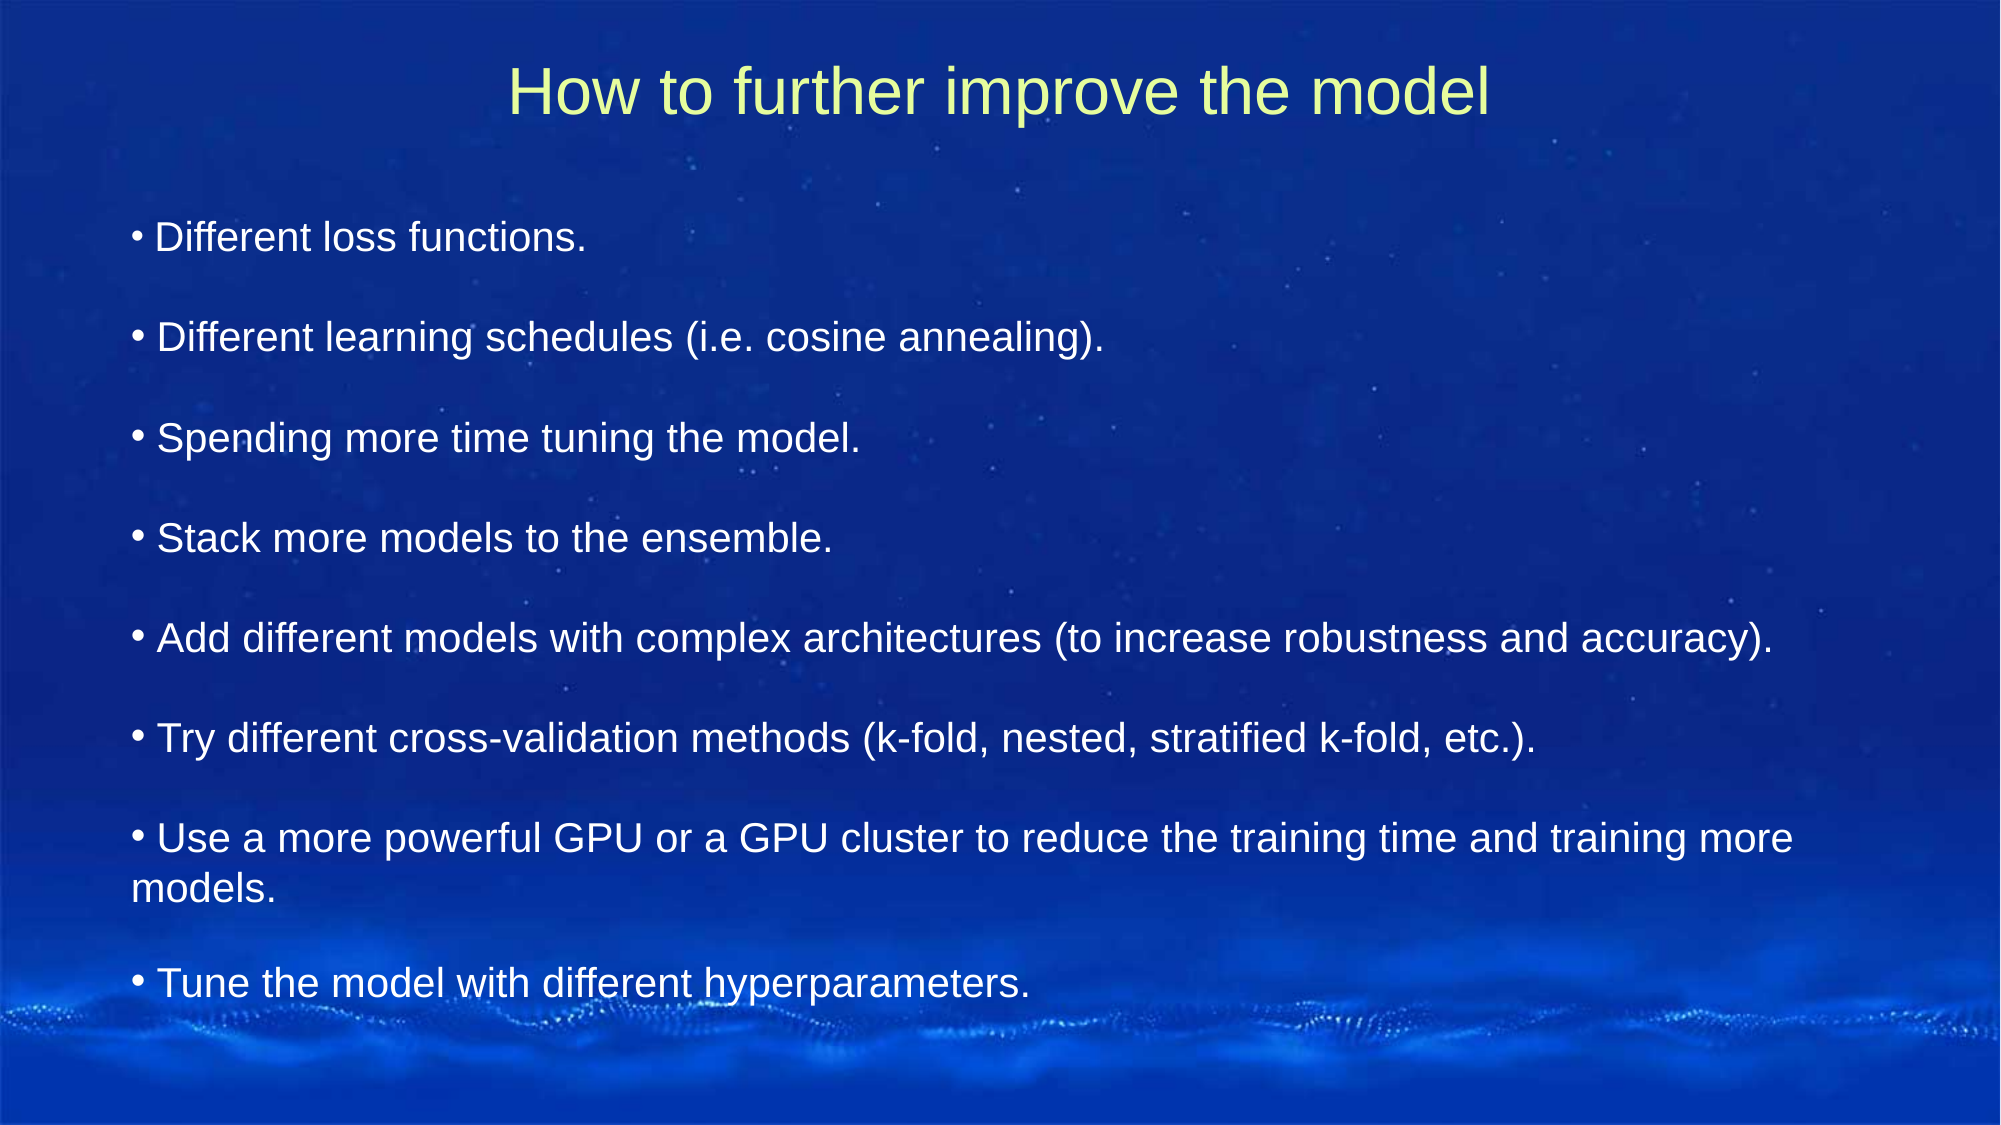

How to further improve the model
 Different loss functions.

 Different learning schedules (i.e. cosine annealing).

 Spending more time tuning the model.

 Stack more models to the ensemble.

 Add different models with complex architectures (to increase robustness and accuracy).

 Try different cross-validation methods (k-fold, nested, stratified k-fold, etc.).

 Use a more powerful GPU or a GPU cluster to reduce the training time and training more models.

 Tune the model with different hyperparameters.